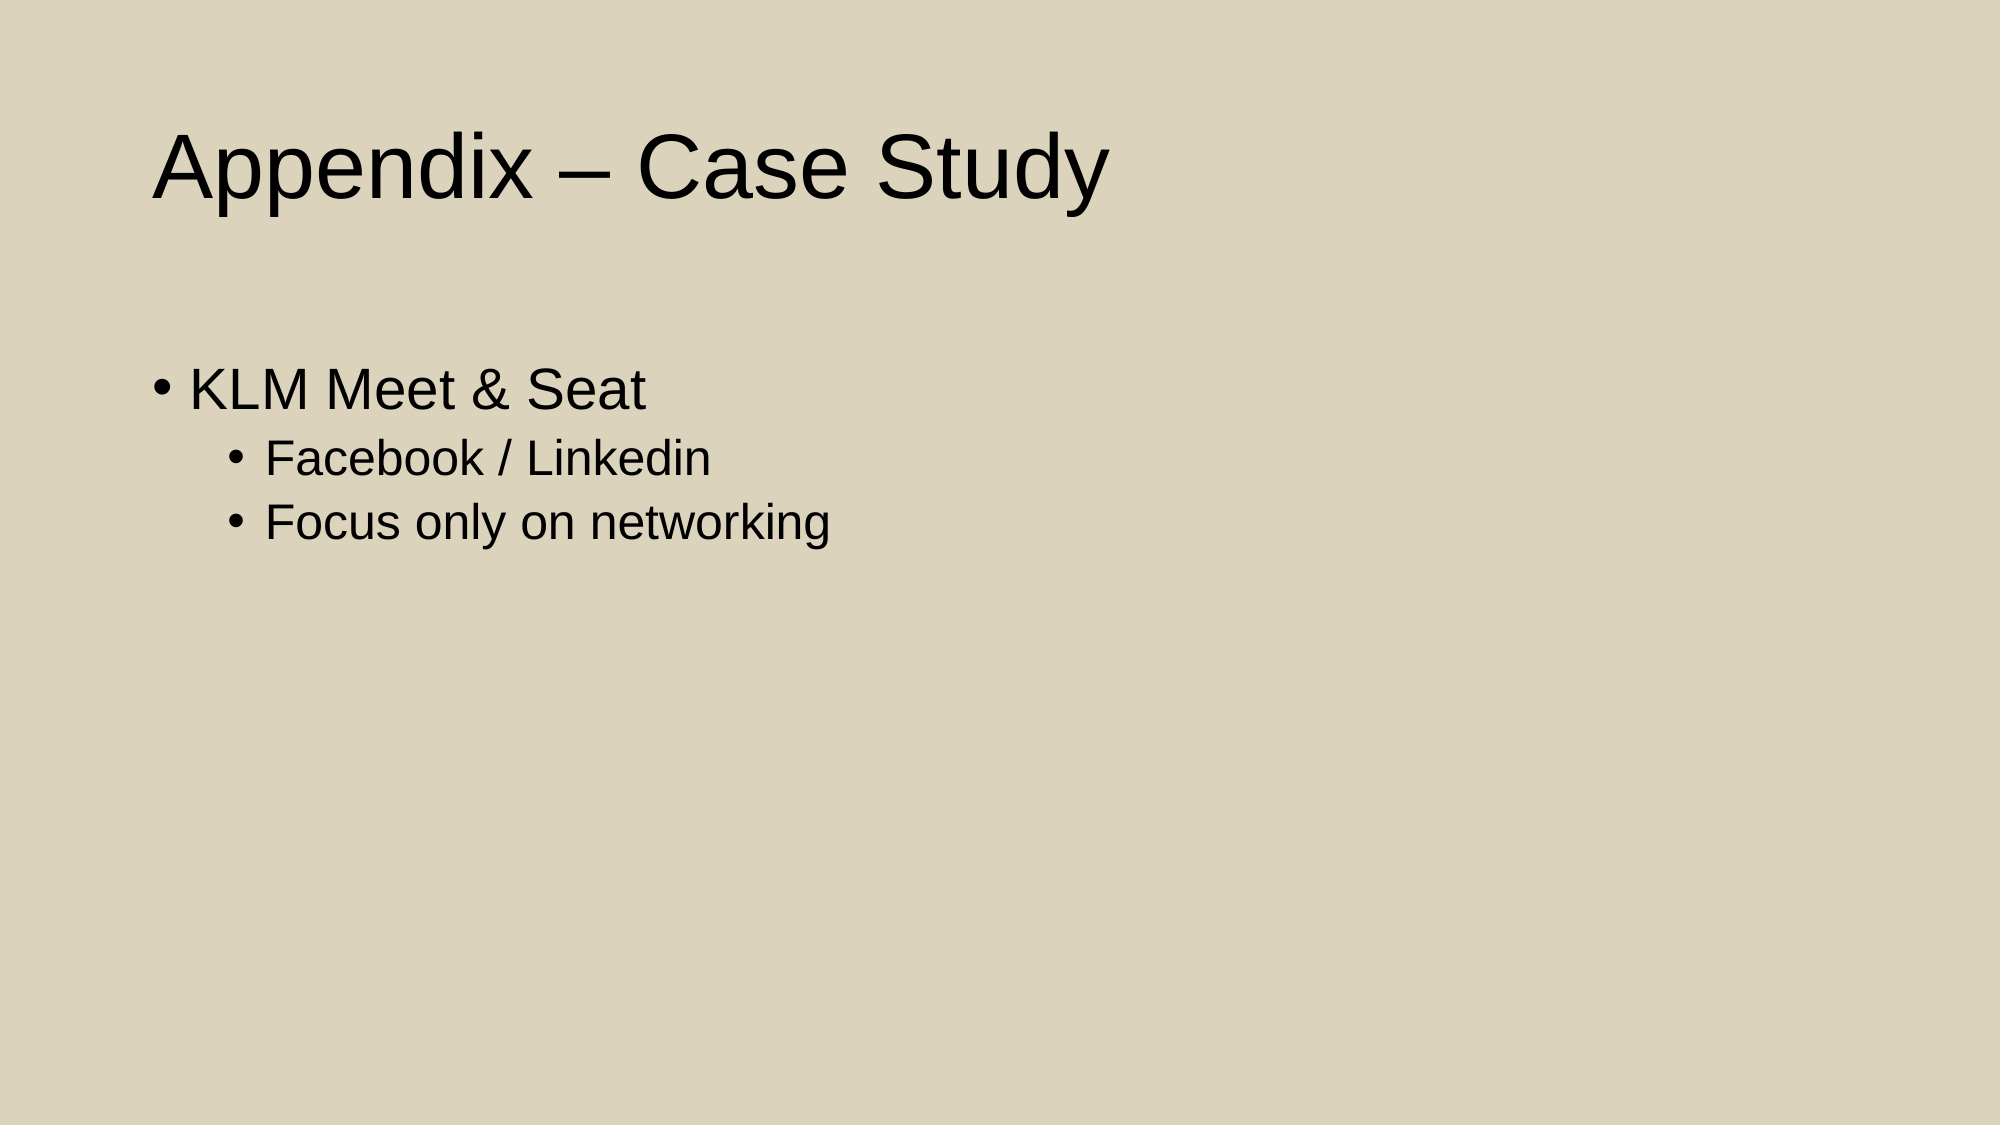

# Appendix – Case Study
KLM Meet & Seat
Facebook / Linkedin
Focus only on networking